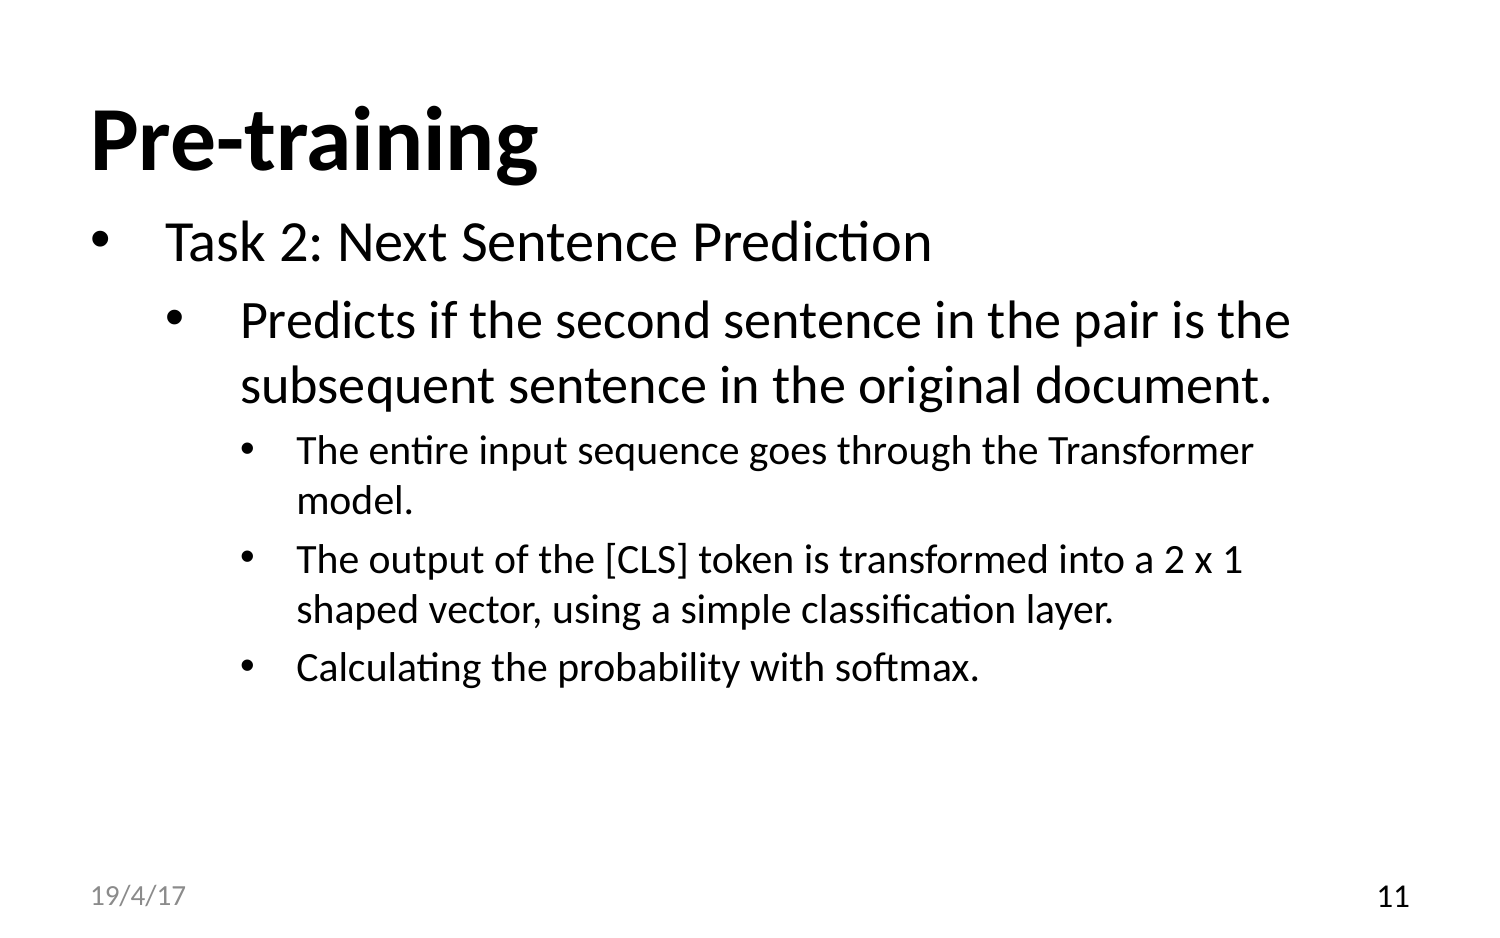

# Pre-training
Task 2: Next Sentence Prediction
Predicts if the second sentence in the pair is the subsequent sentence in the original document.
The entire input sequence goes through the Transformer model.
The output of the [CLS] token is transformed into a 2 x 1 shaped vector, using a simple classification layer.
Calculating the probability with softmax.

19/4/17
11